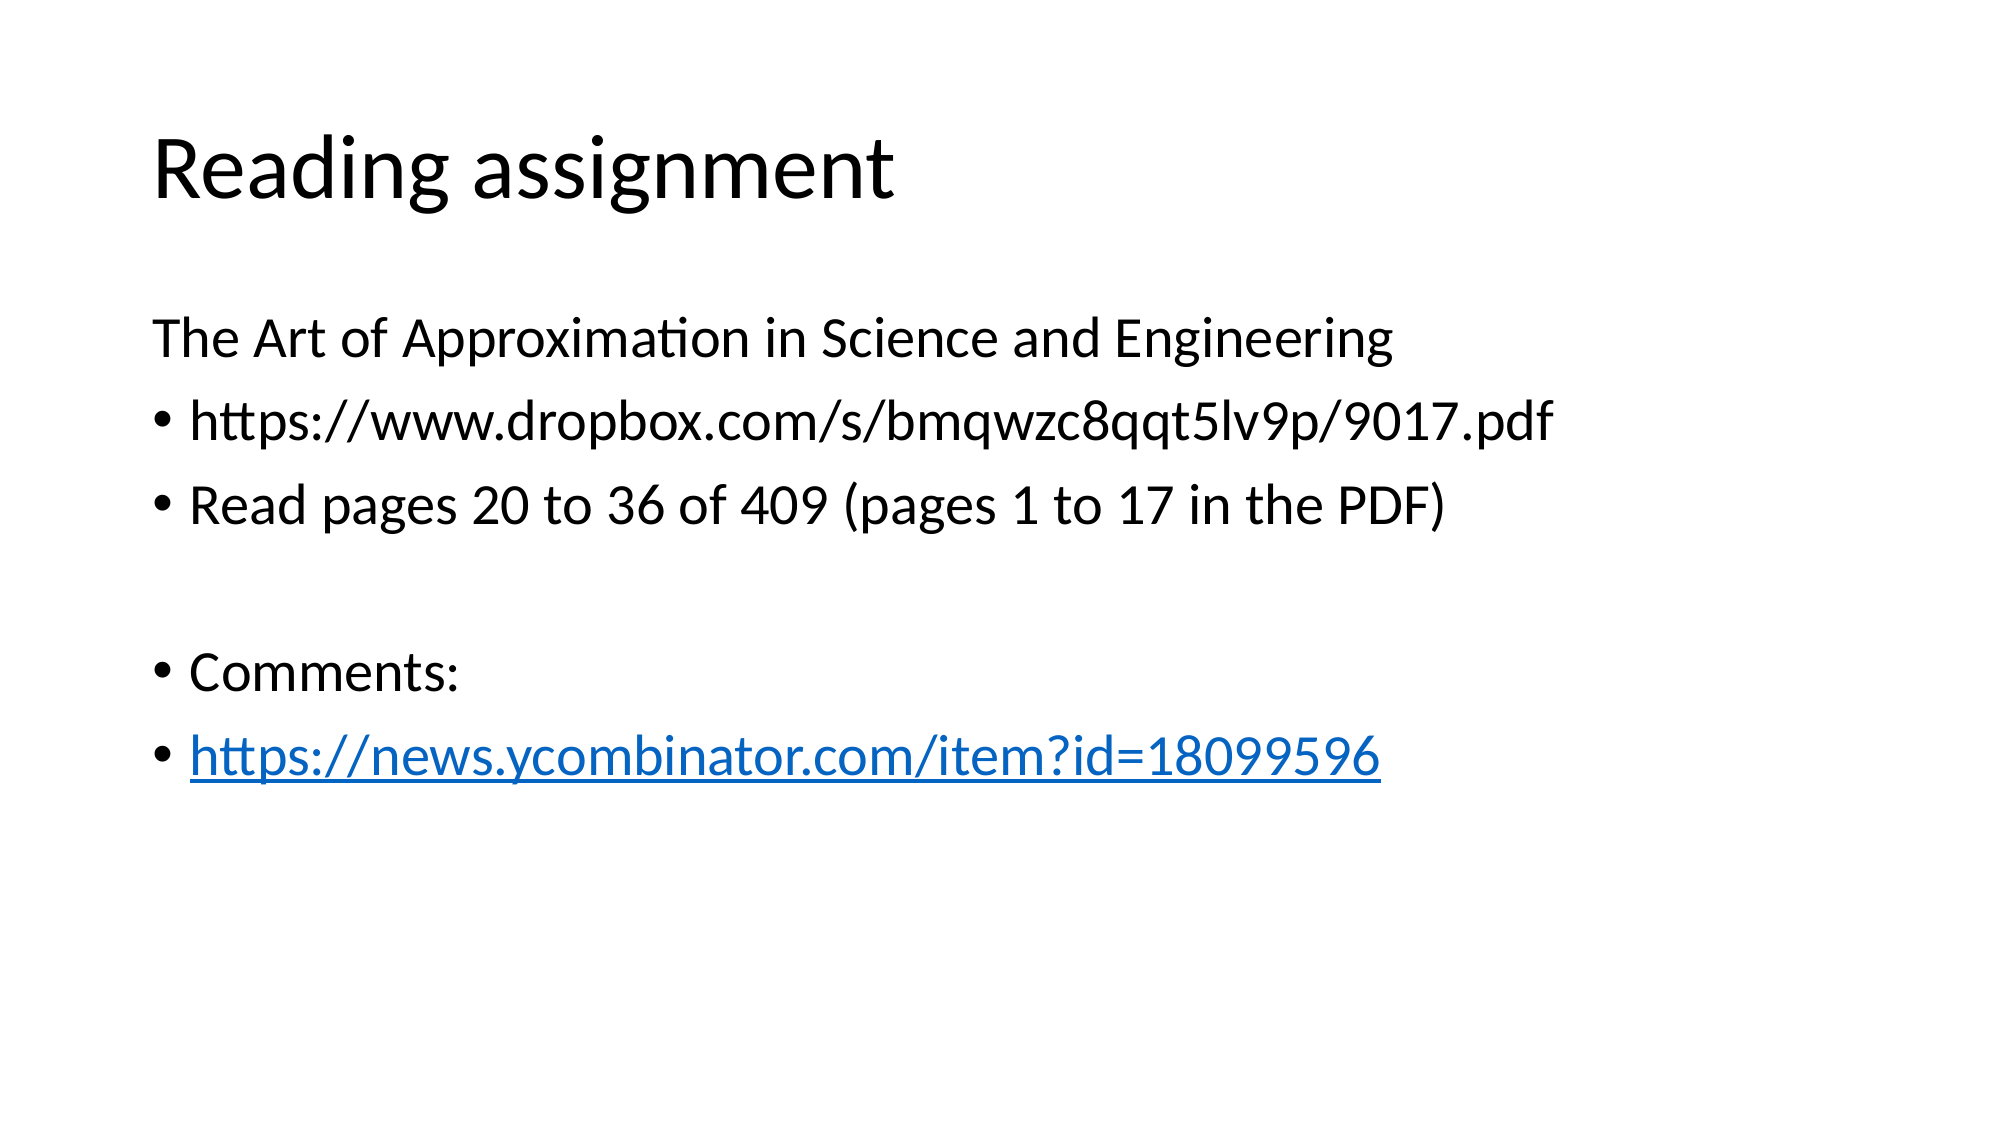

Reading assignment
The Art of Approximation in Science and Engineering
https://www.dropbox.com/s/bmqwzc8qqt5lv9p/9017.pdf
Read pages 20 to 36 of 409 (pages 1 to 17 in the PDF)

Comments:
https://news.ycombinator.com/item?id=18099596